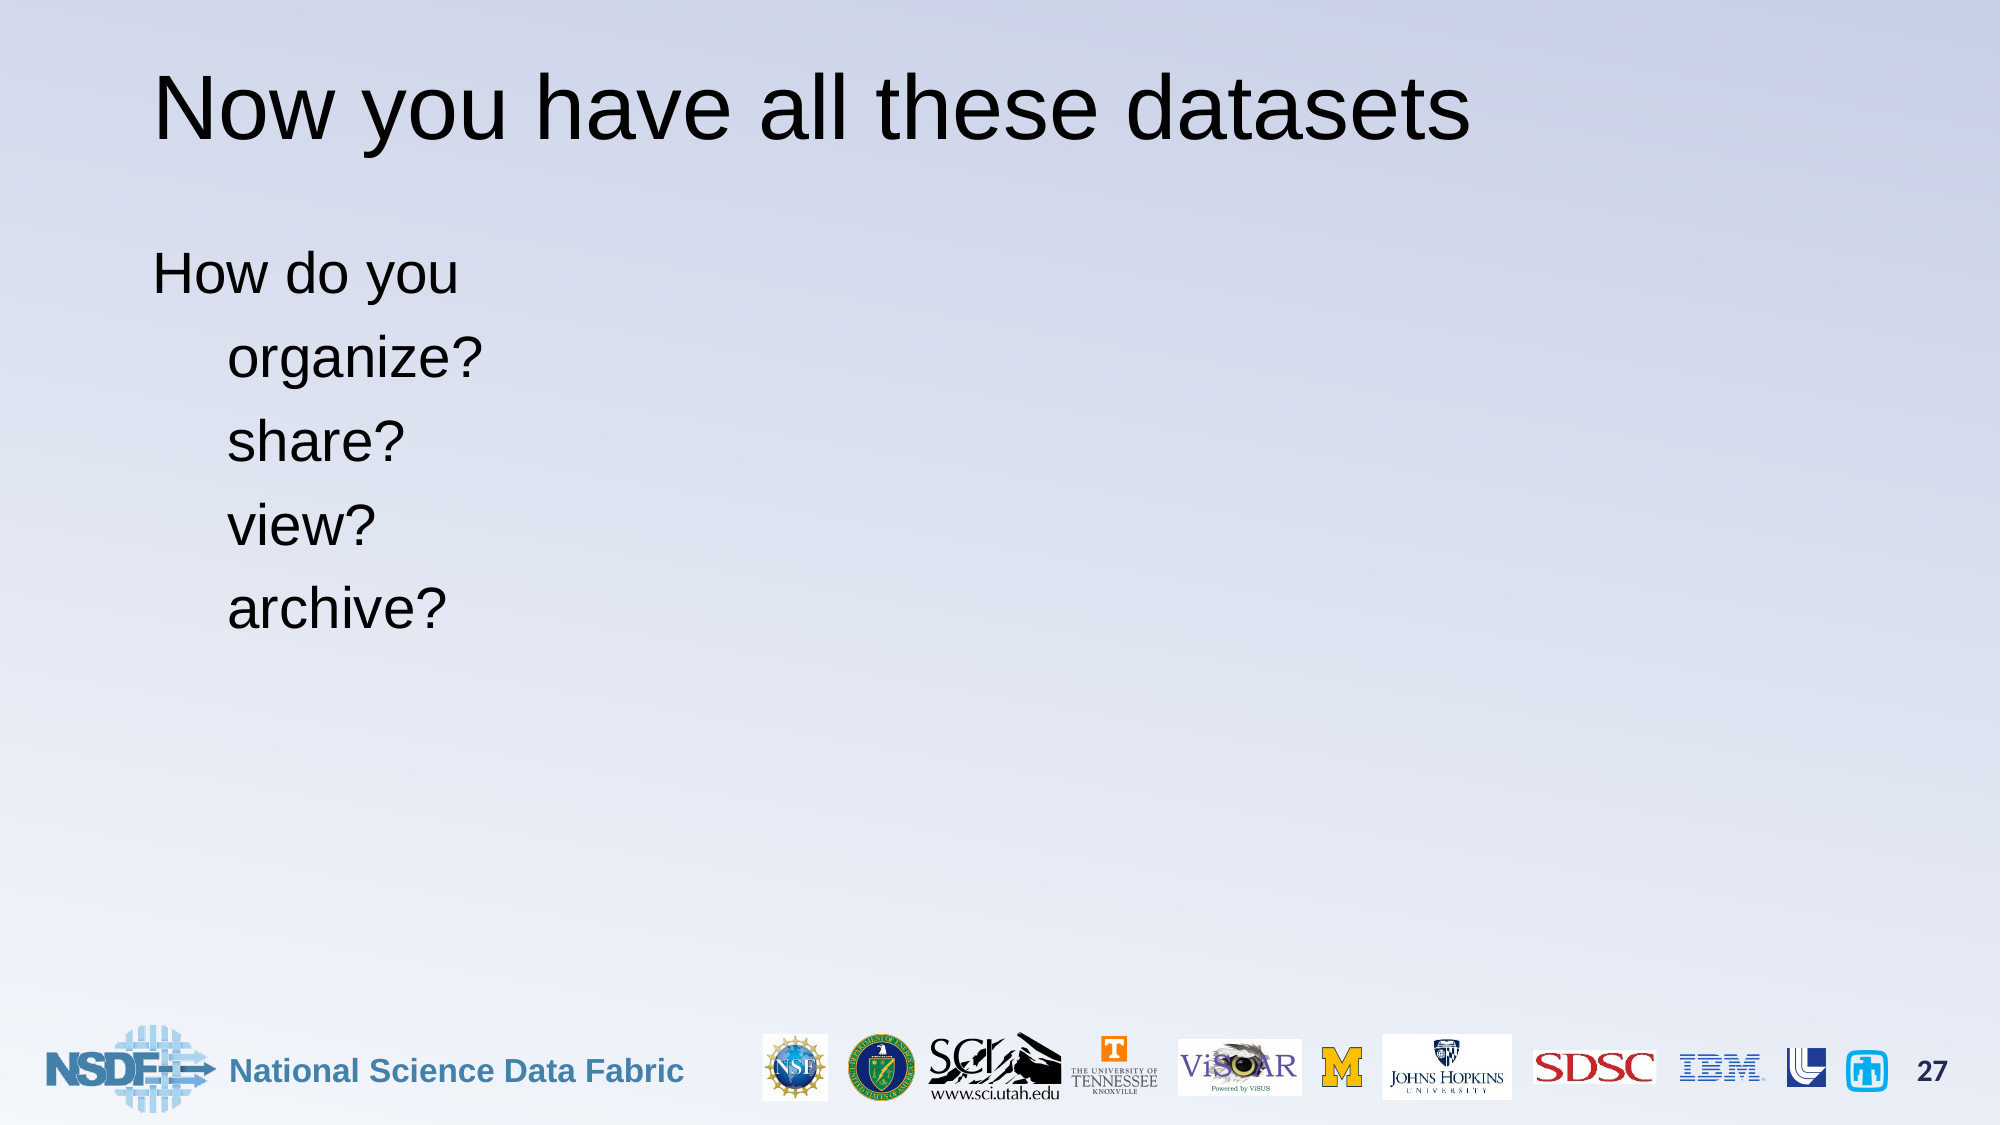

# Now you have all these datasets
How do you
organize?
share?
view?
archive?
27